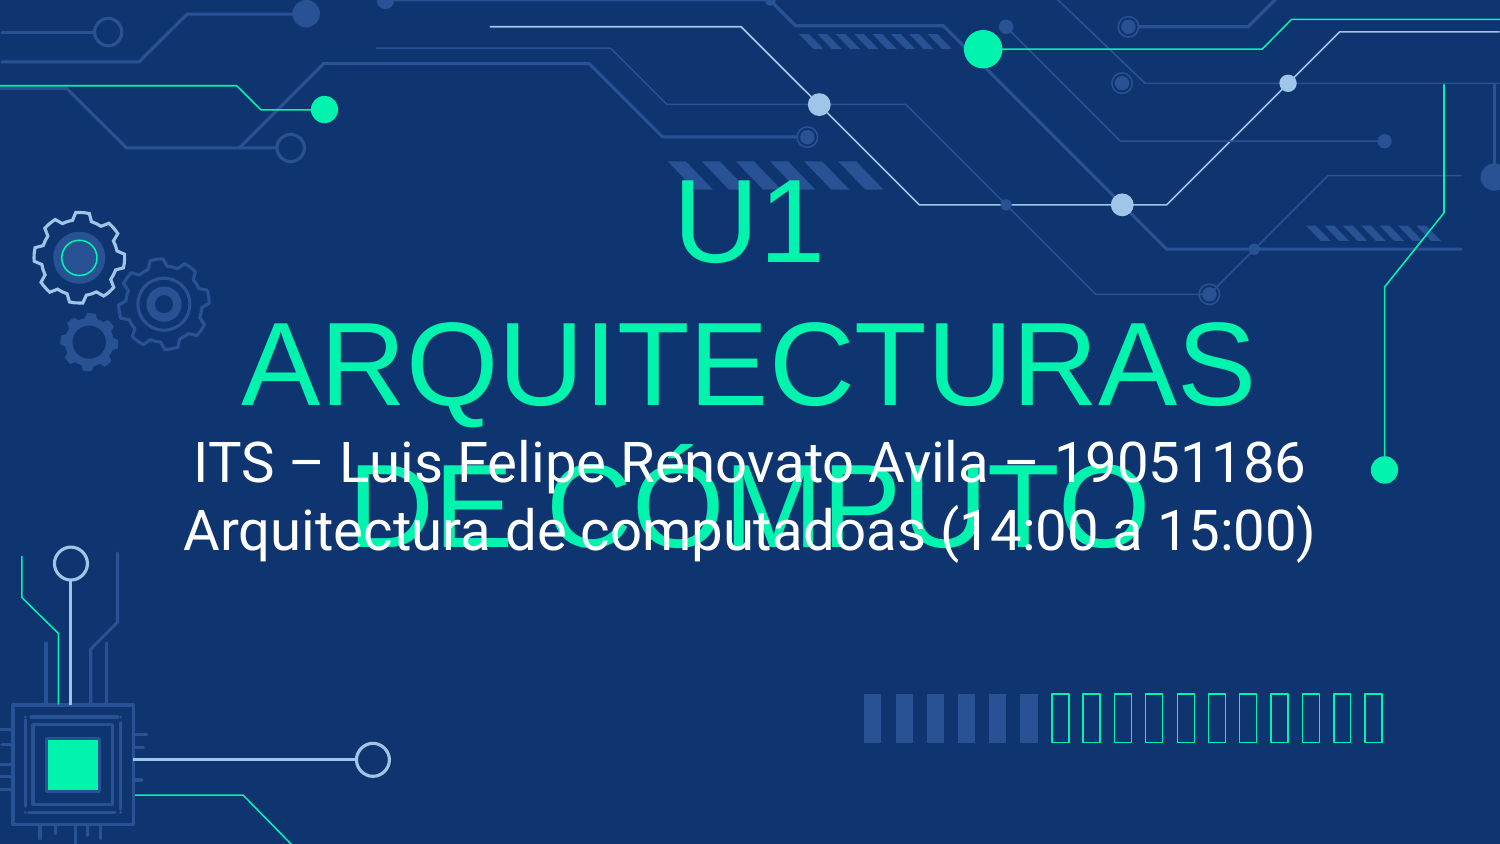

# U1 ARQUITECTURAS DE CÓMPUTO
ITS – Luis Felipe Renovato Avila – 19051186
Arquitectura de computadoas (14:00 a 15:00)